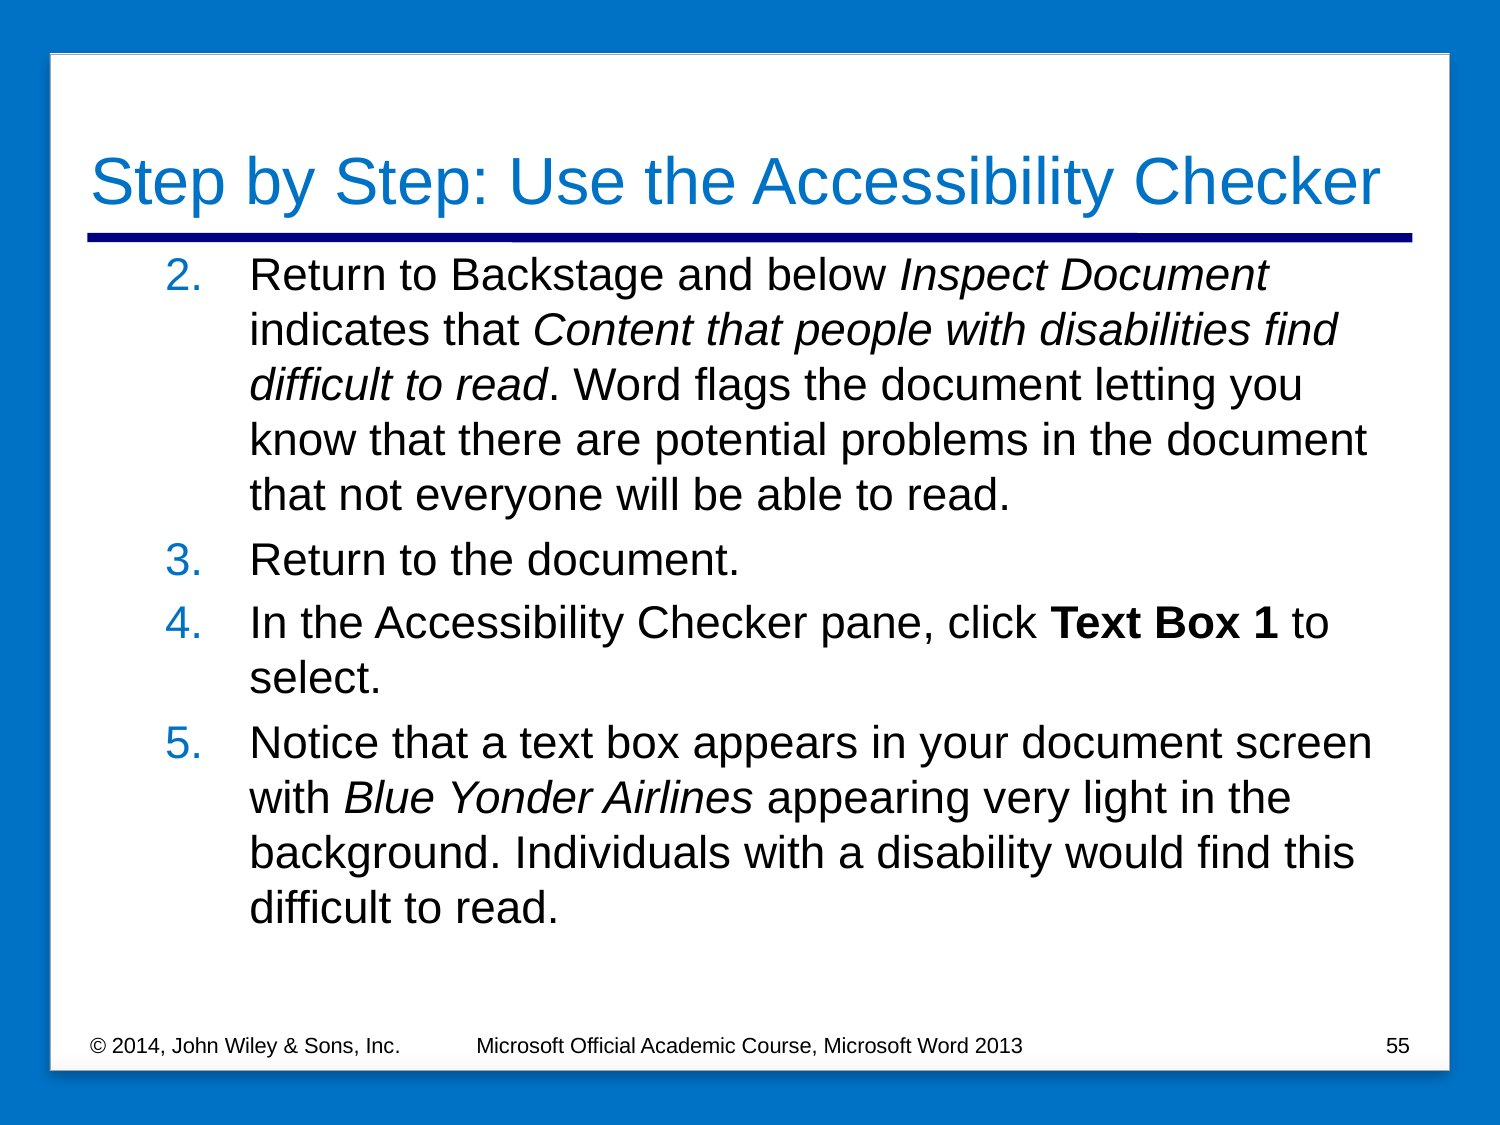

# Step by Step: Use the Accessibility Checker
Return to Backstage and below Inspect Document indicates that Content that people with disabilities find difficult to read. Word flags the document letting you know that there are potential problems in the document that not everyone will be able to read.
Return to the document.
In the Accessibility Checker pane, click Text Box 1 to select.
Notice that a text box appears in your document screen with Blue Yonder Airlines appearing very light in the background. Individuals with a disability would find this difficult to read.
© 2014, John Wiley & Sons, Inc.
Microsoft Official Academic Course, Microsoft Word 2013
55